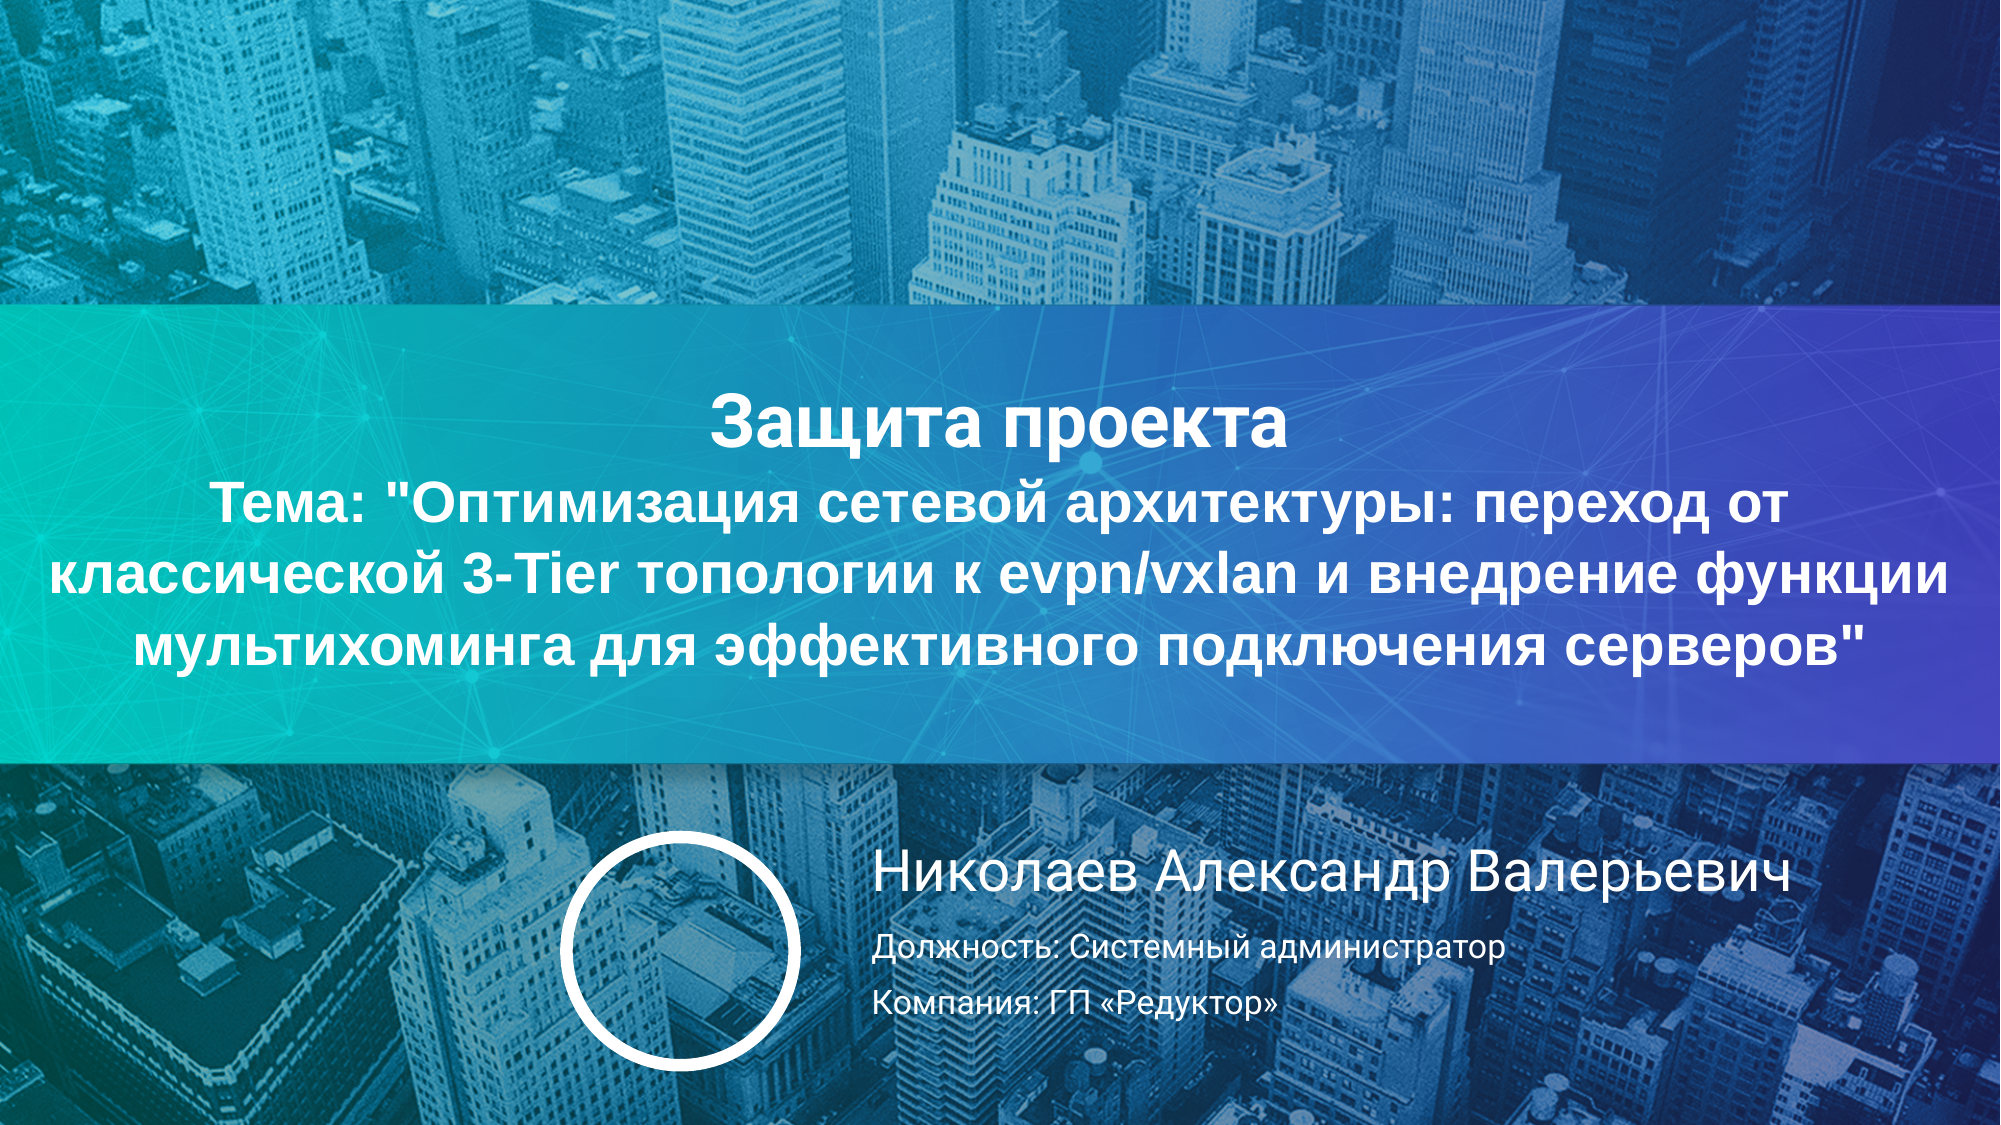

Защита проекта
Тема: "Оптимизация сетевой архитектуры: переход от классической 3-Tier топологии к evpn/vxlan и внедрение функции мультихоминга для эффективного подключения серверов"

Николаев Александр Валерьевич
Должность: Системный администратор
Компания: ГП «Редуктор»